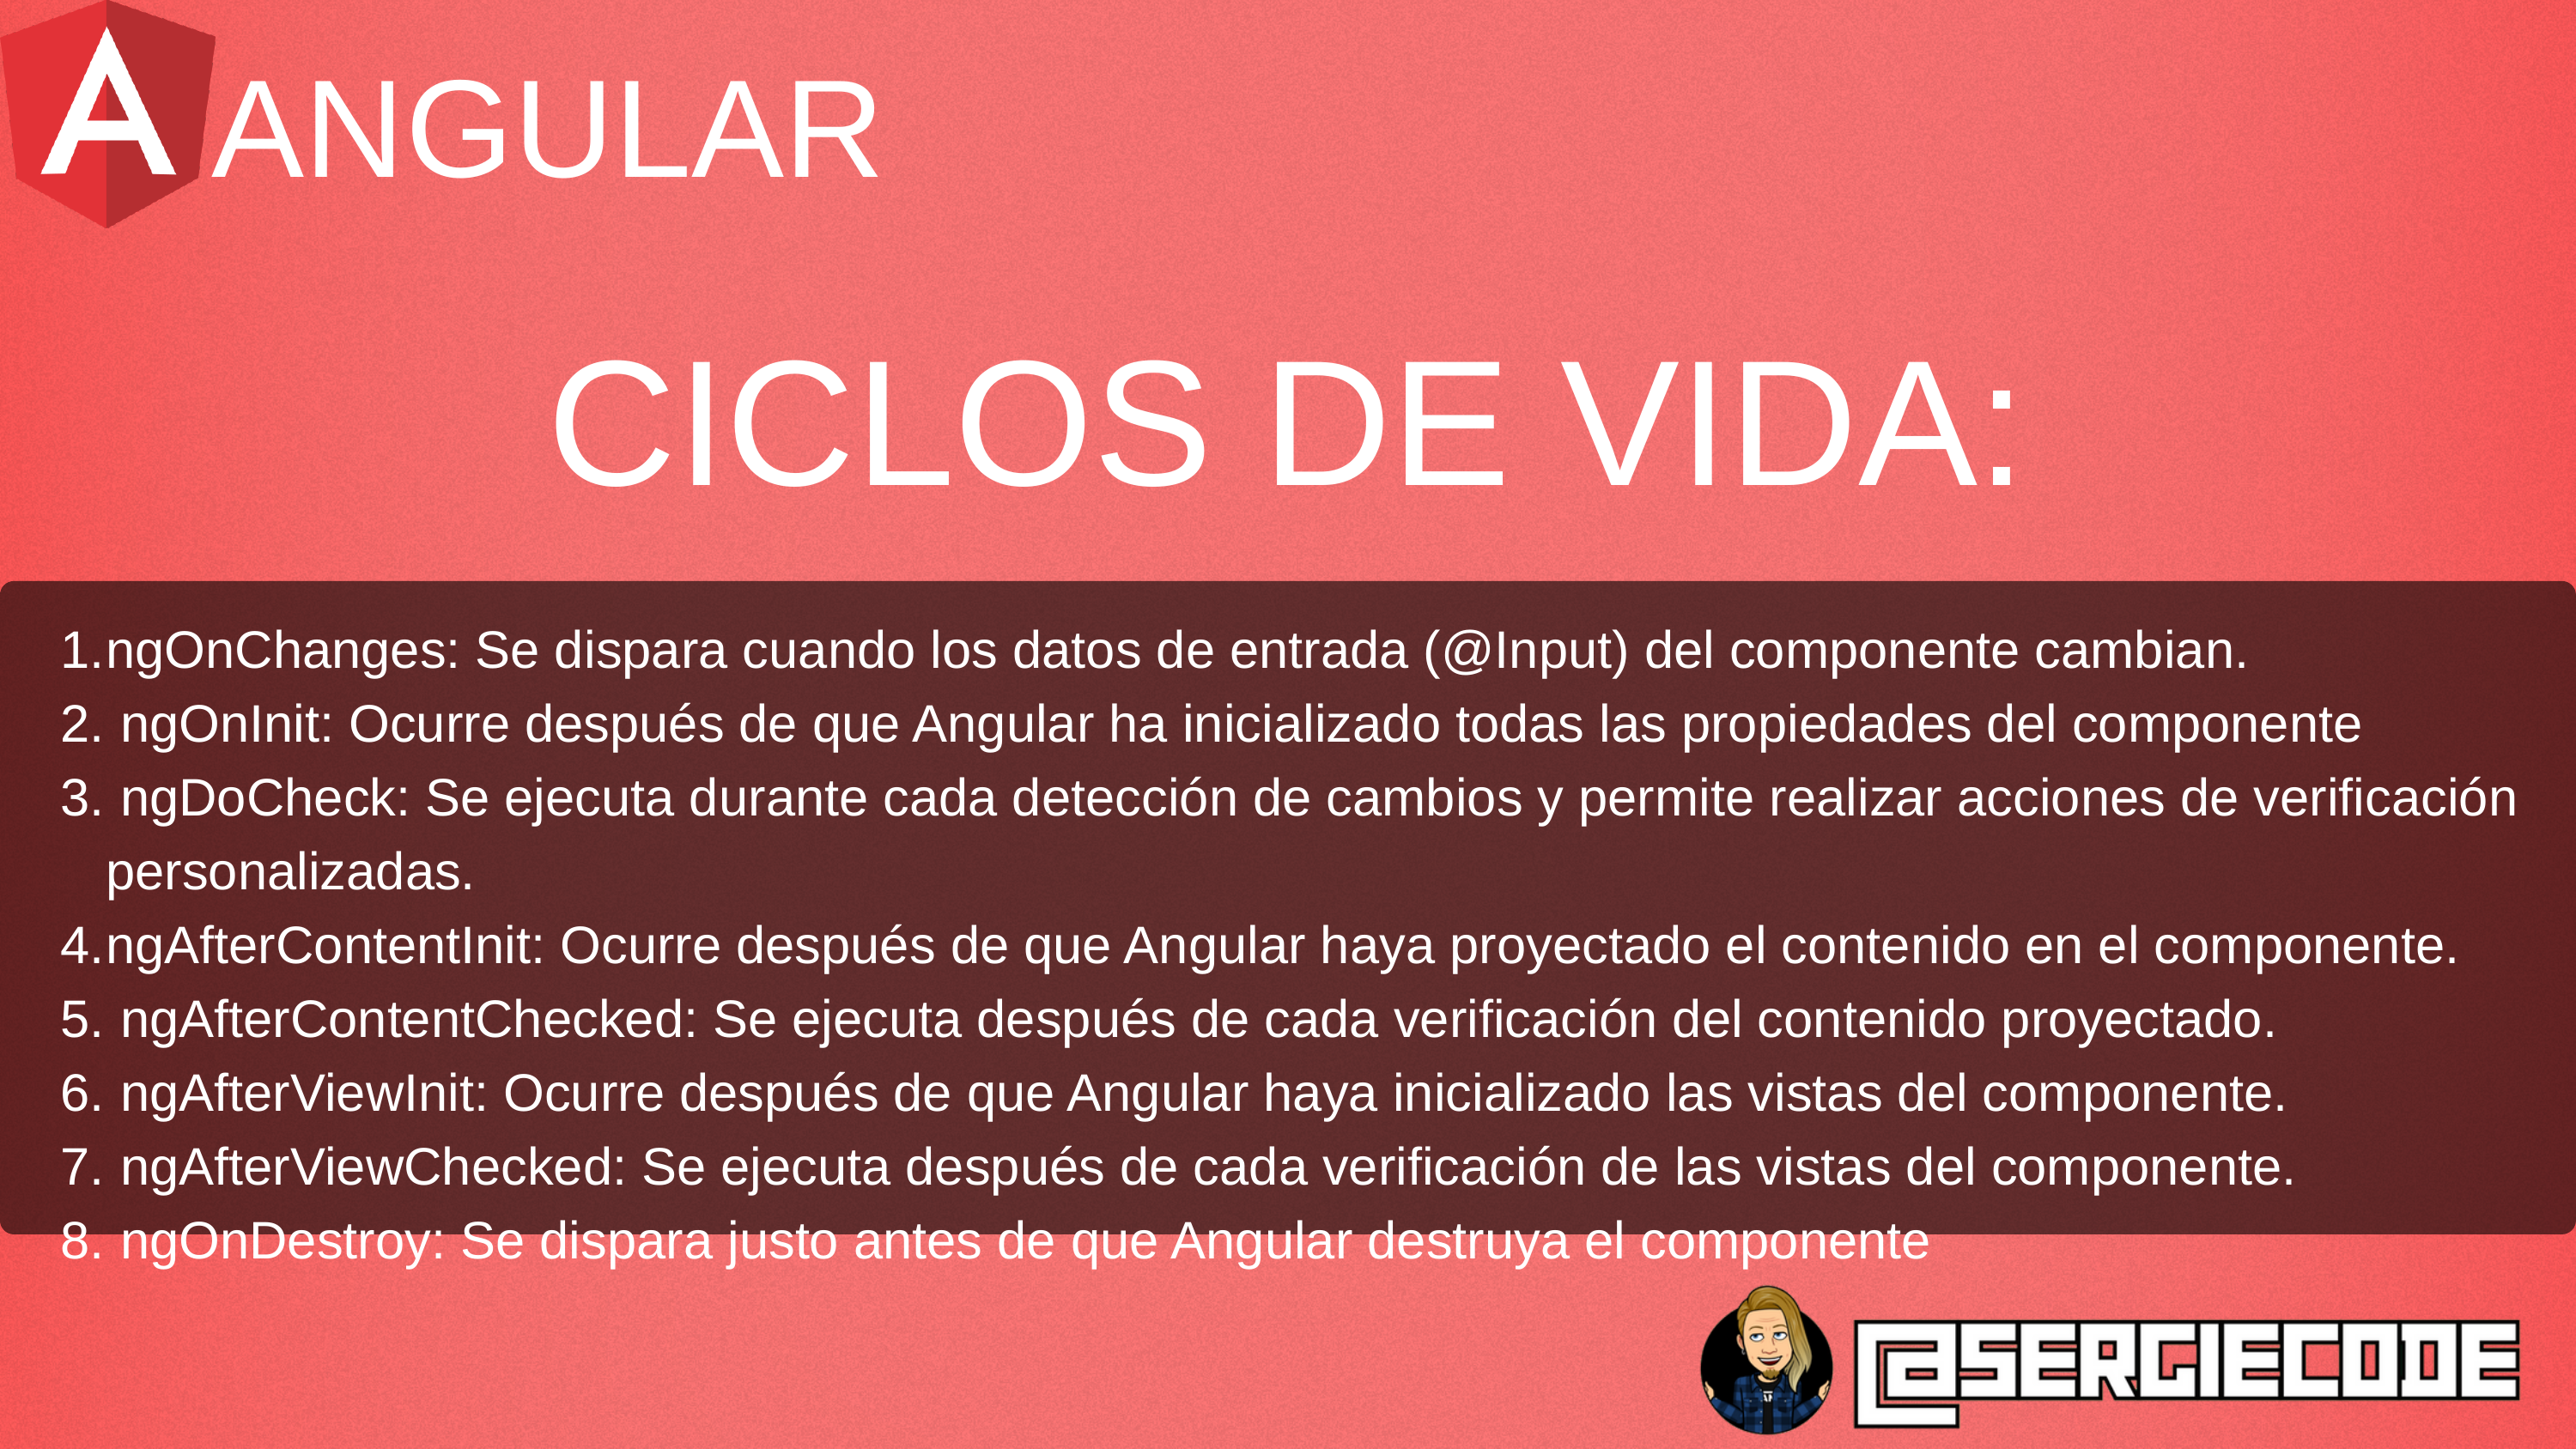

ANGULAR
CICLOS DE VIDA:

ngOnChanges: Se dispara cuando los datos de entrada (@Input) del componente cambian.
 ngOnInit: Ocurre después de que Angular ha inicializado todas las propiedades del componente
 ngDoCheck: Se ejecuta durante cada detección de cambios y permite realizar acciones de verificación personalizadas.
ngAfterContentInit: Ocurre después de que Angular haya proyectado el contenido en el componente.
 ngAfterContentChecked: Se ejecuta después de cada verificación del contenido proyectado.
 ngAfterViewInit: Ocurre después de que Angular haya inicializado las vistas del componente.
 ngAfterViewChecked: Se ejecuta después de cada verificación de las vistas del componente.
 ngOnDestroy: Se dispara justo antes de que Angular destruya el componente